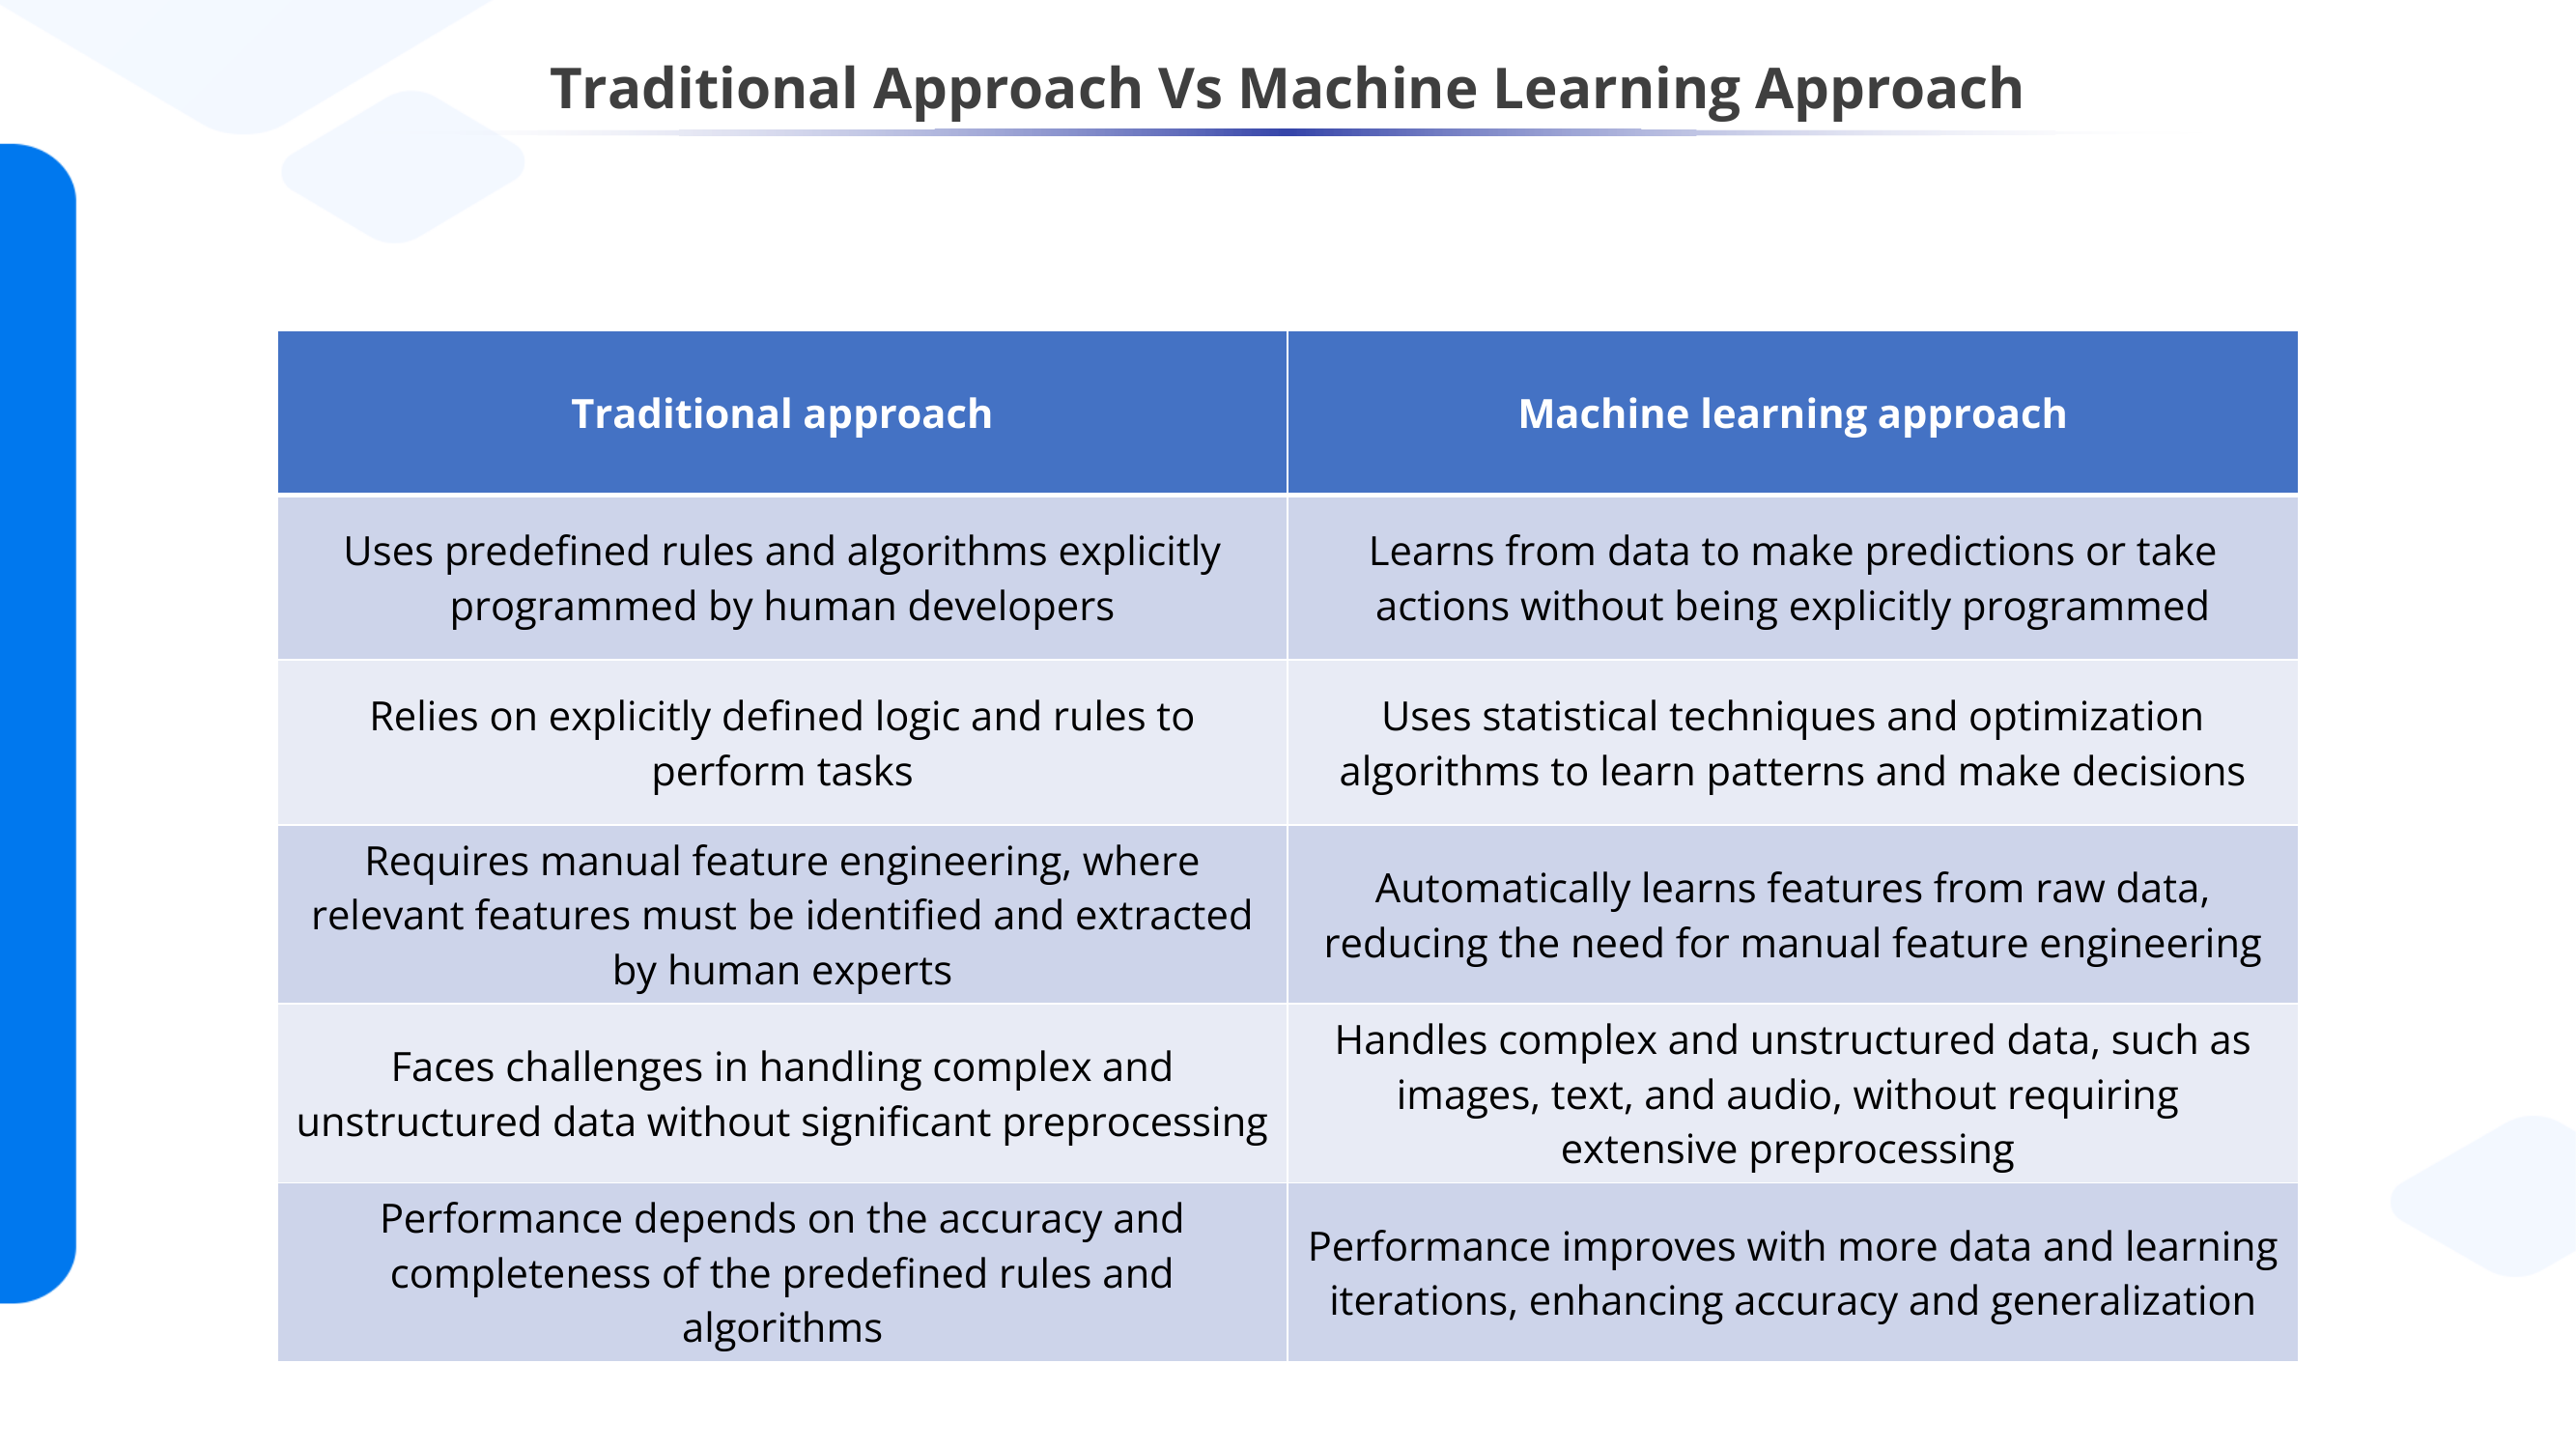

Traditional Approach Vs Machine Learning Approach

| Traditional approach | Machine learning approach |
| --- | --- |
| Uses predefined rules and algorithms explicitly programmed by human developers | Learns from data to make predictions or take actions without being explicitly programmed |
| Relies on explicitly defined logic and rules to perform tasks | Uses statistical techniques and optimization algorithms to learn patterns and make decisions |
| Requires manual feature engineering, where relevant features must be identified and extracted by human experts | Automatically learns features from raw data, reducing the need for manual feature engineering |
| Faces challenges in handling complex and unstructured data without significant preprocessing | Handles complex and unstructured data, such as images, text, and audio, without requiring extensive preprocessing |
| Performance depends on the accuracy and completeness of the predefined rules and algorithms | Performance improves with more data and learning iterations, enhancing accuracy and generalization |